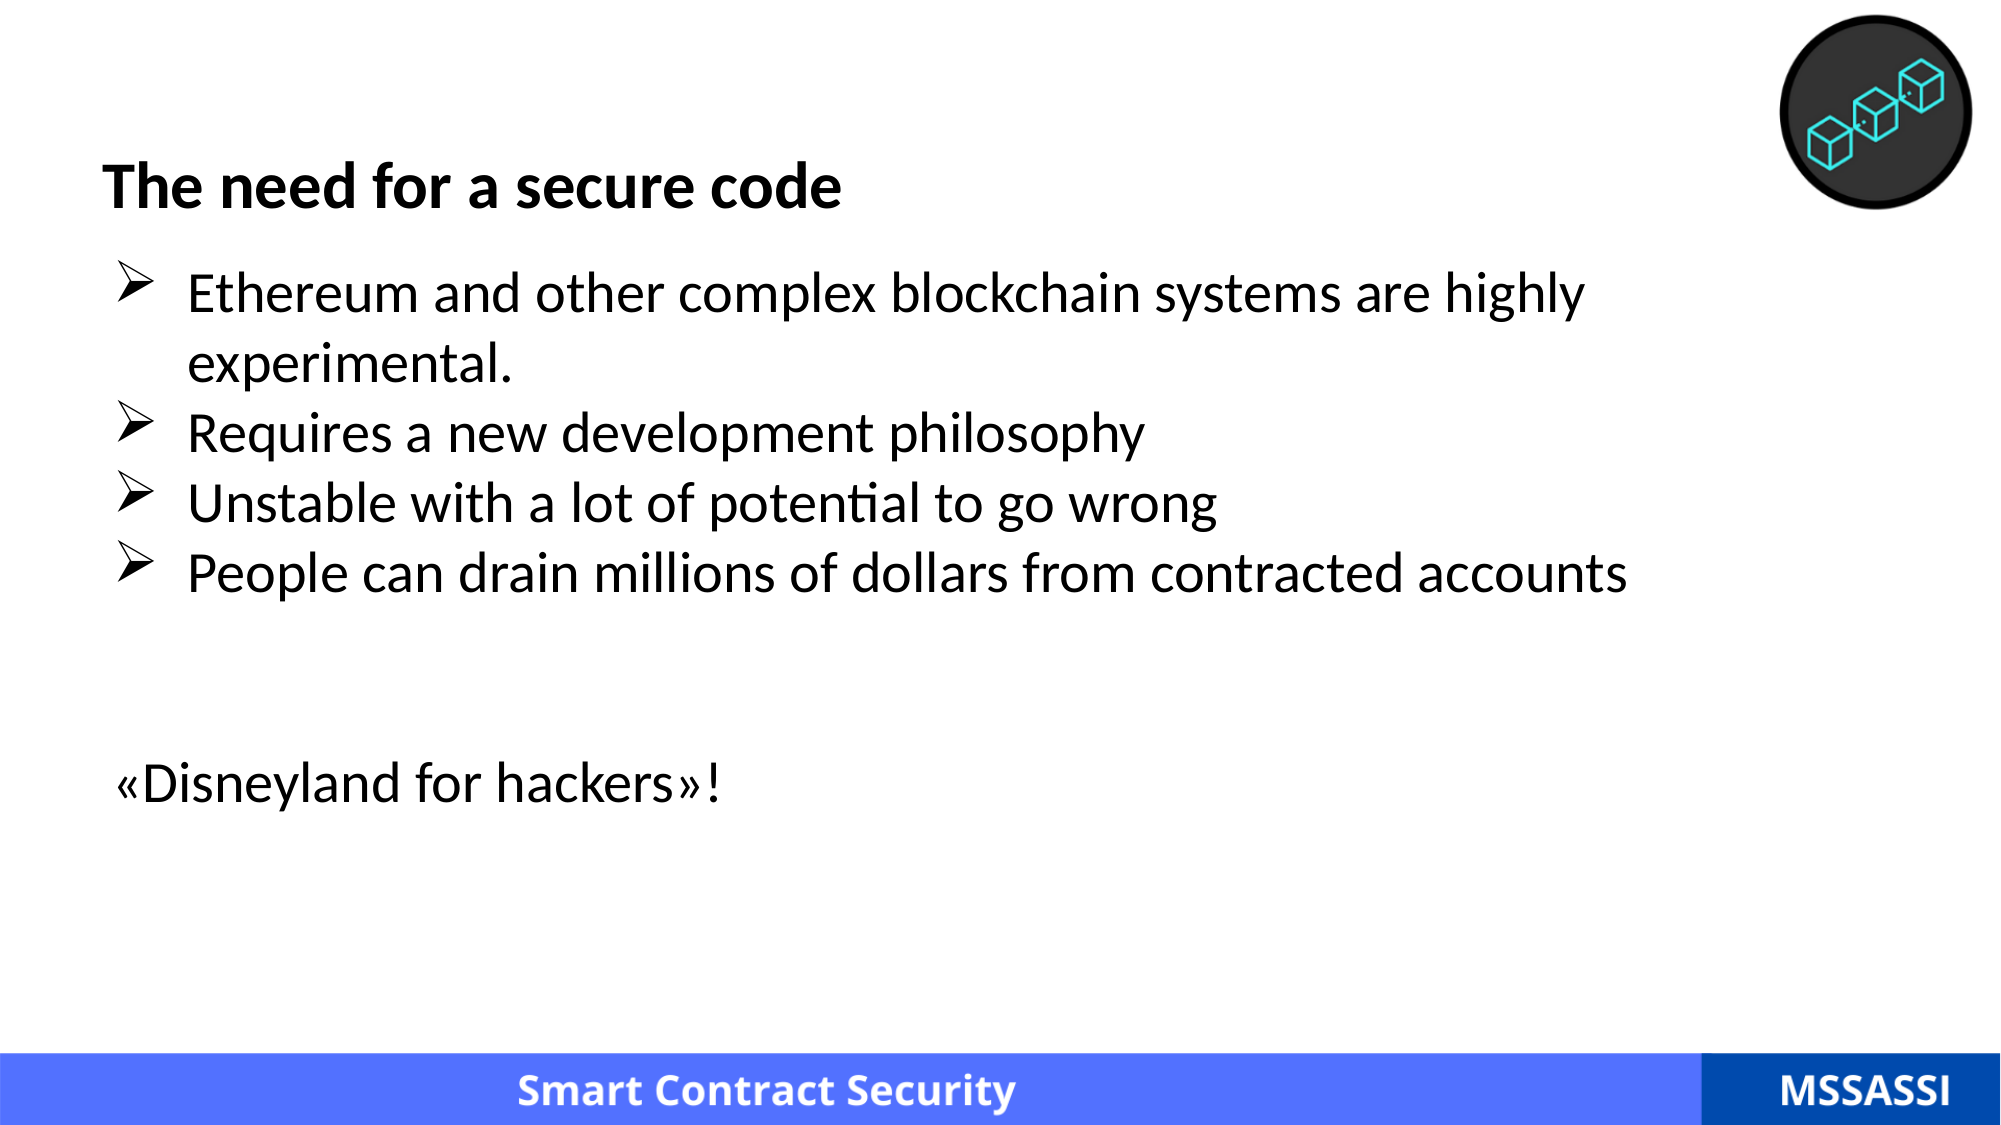

The need for a secure code
Ethereum and other complex blockchain systems are highly experimental.
Requires a new development philosophy
Unstable with a lot of potential to go wrong
People can drain millions of dollars from contracted accounts

«Disneyland for hackers»!